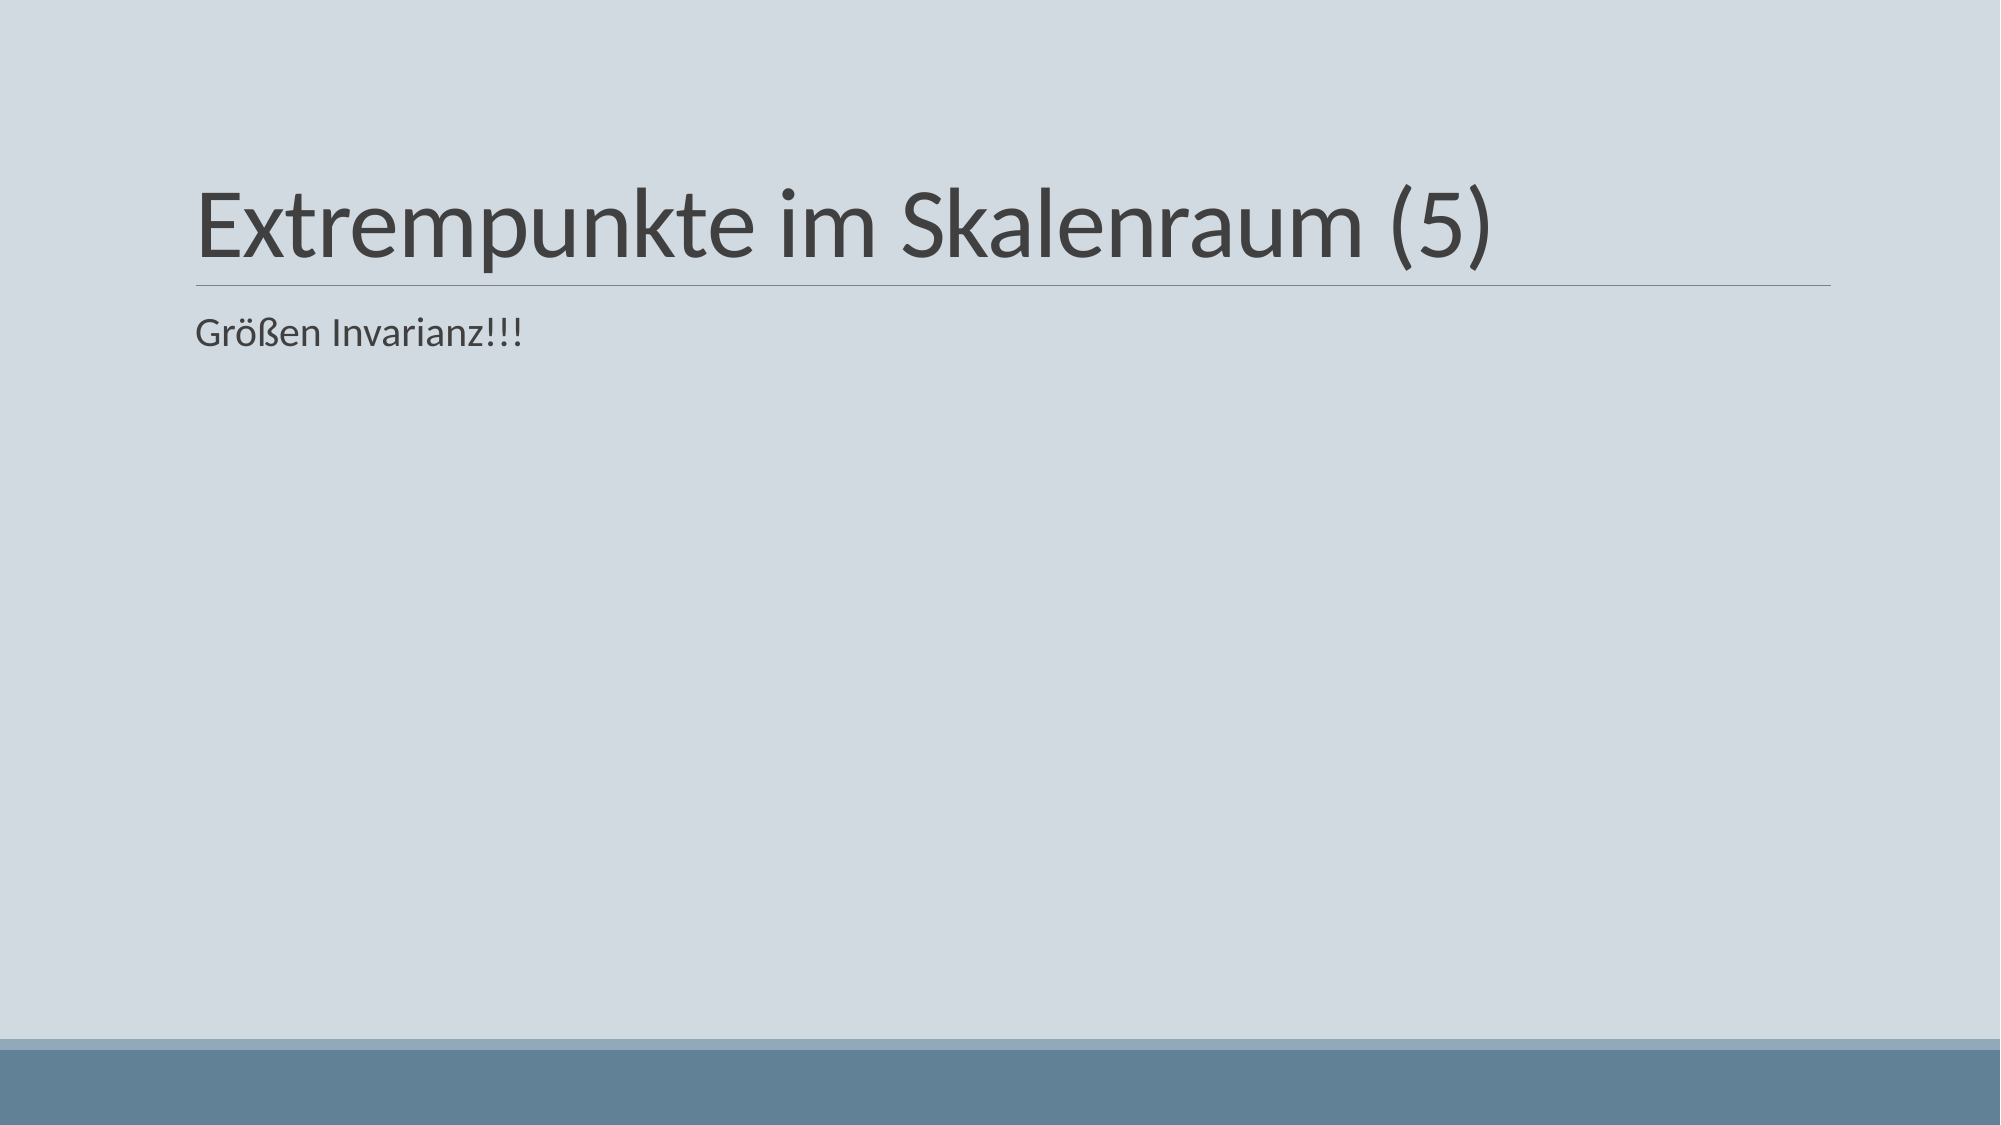

# Extrempunkte im Skalenraum (5)
Größen Invarianz!!!